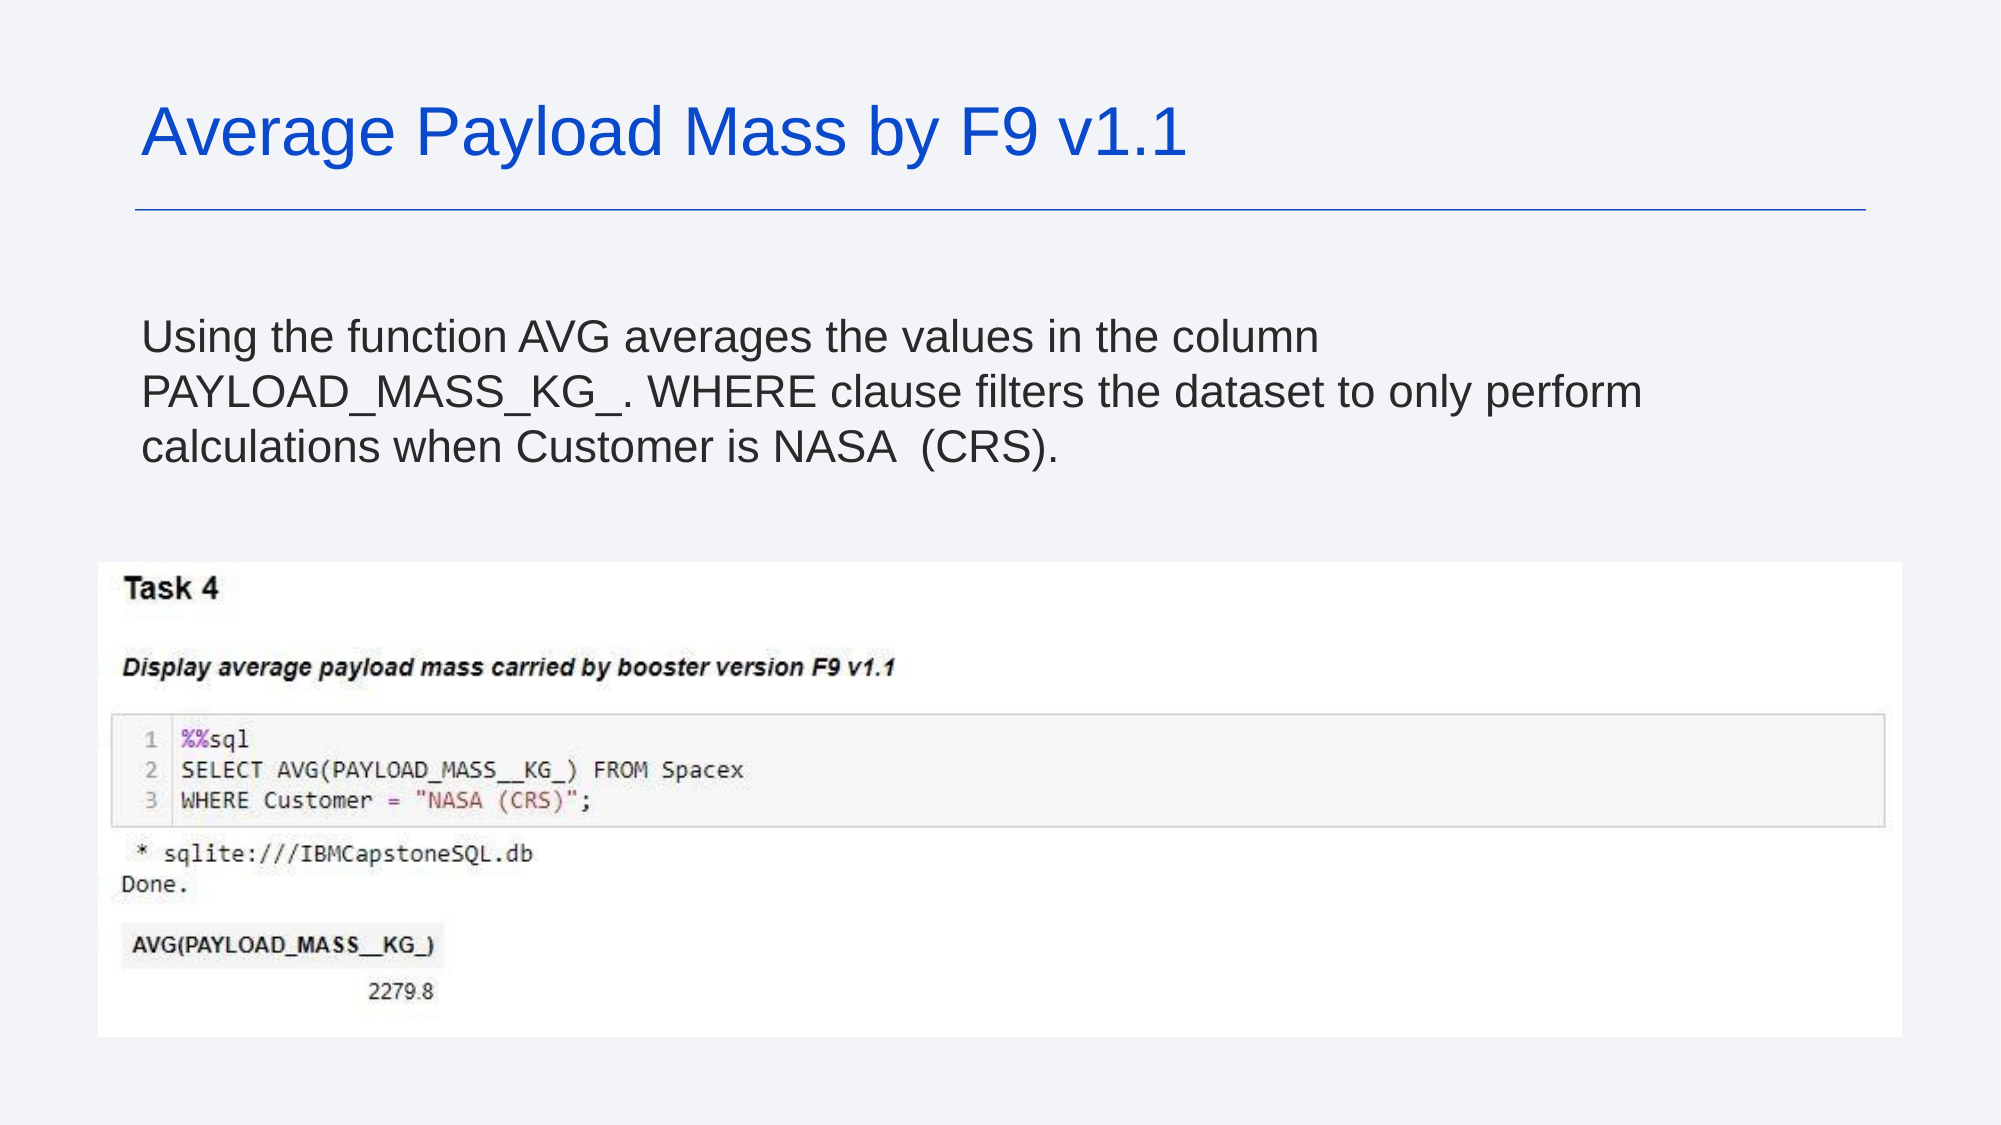

Average Payload Mass by F9 v1.1
Using the function AVG averages the values in the column PAYLOAD_MASS_KG_. WHERE clause filters the dataset to only perform calculations when Customer is NASA  (CRS).

27